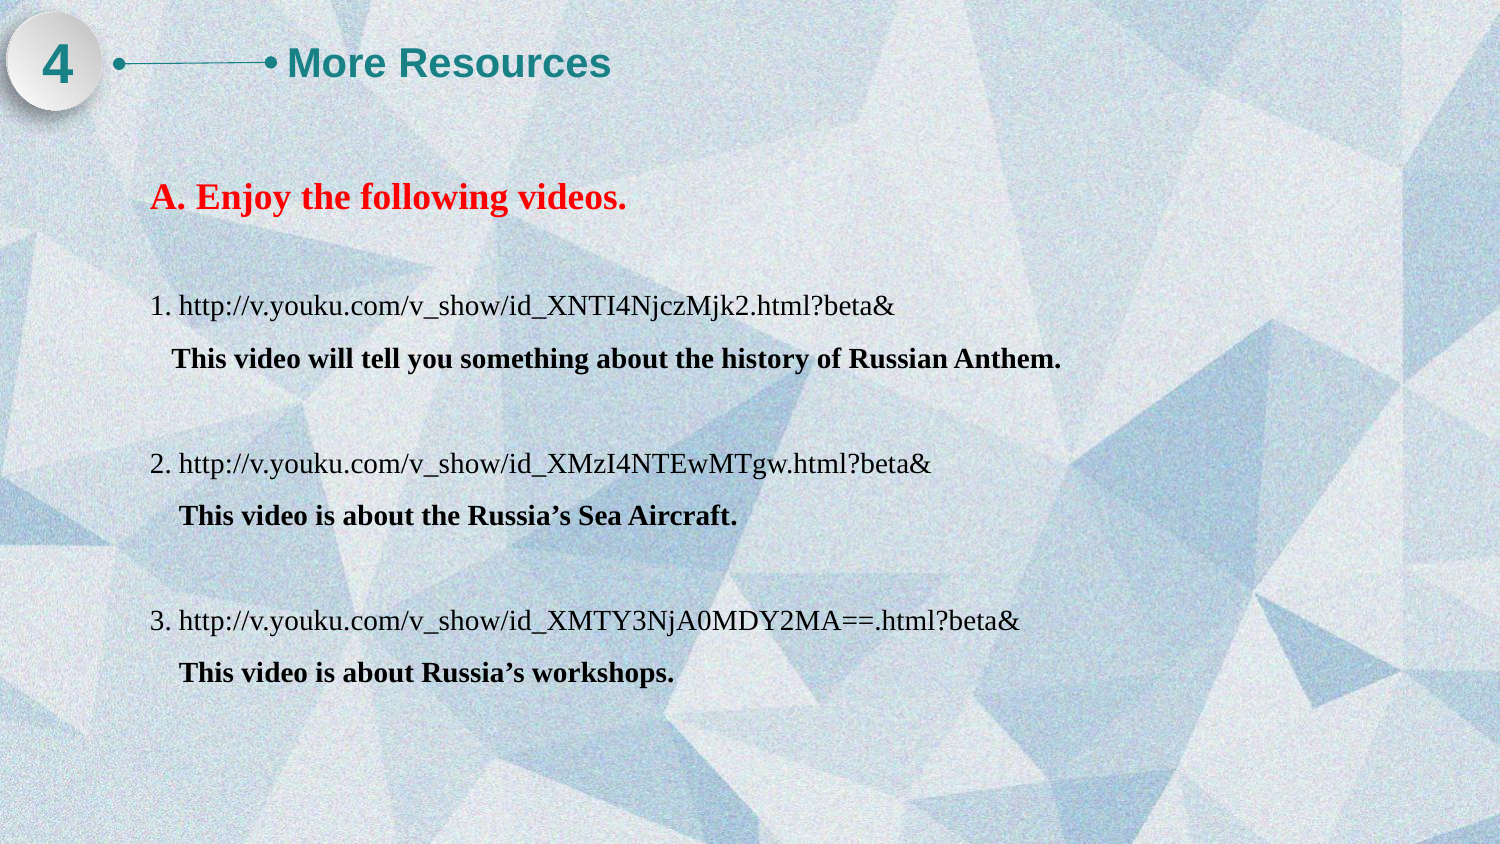

4
More Resources
A. Enjoy the following videos.

1. http://v.youku.com/v_show/id_XNTI4NjczMjk2.html?beta&
   This video will tell you something about the history of Russian Anthem.

2. http://v.youku.com/v_show/id_XMzI4NTEwMTgw.html?beta&
    This video is about the Russia’s Sea Aircraft.

3. http://v.youku.com/v_show/id_XMTY3NjA0MDY2MA==.html?beta&
    This video is about Russia’s workshops.